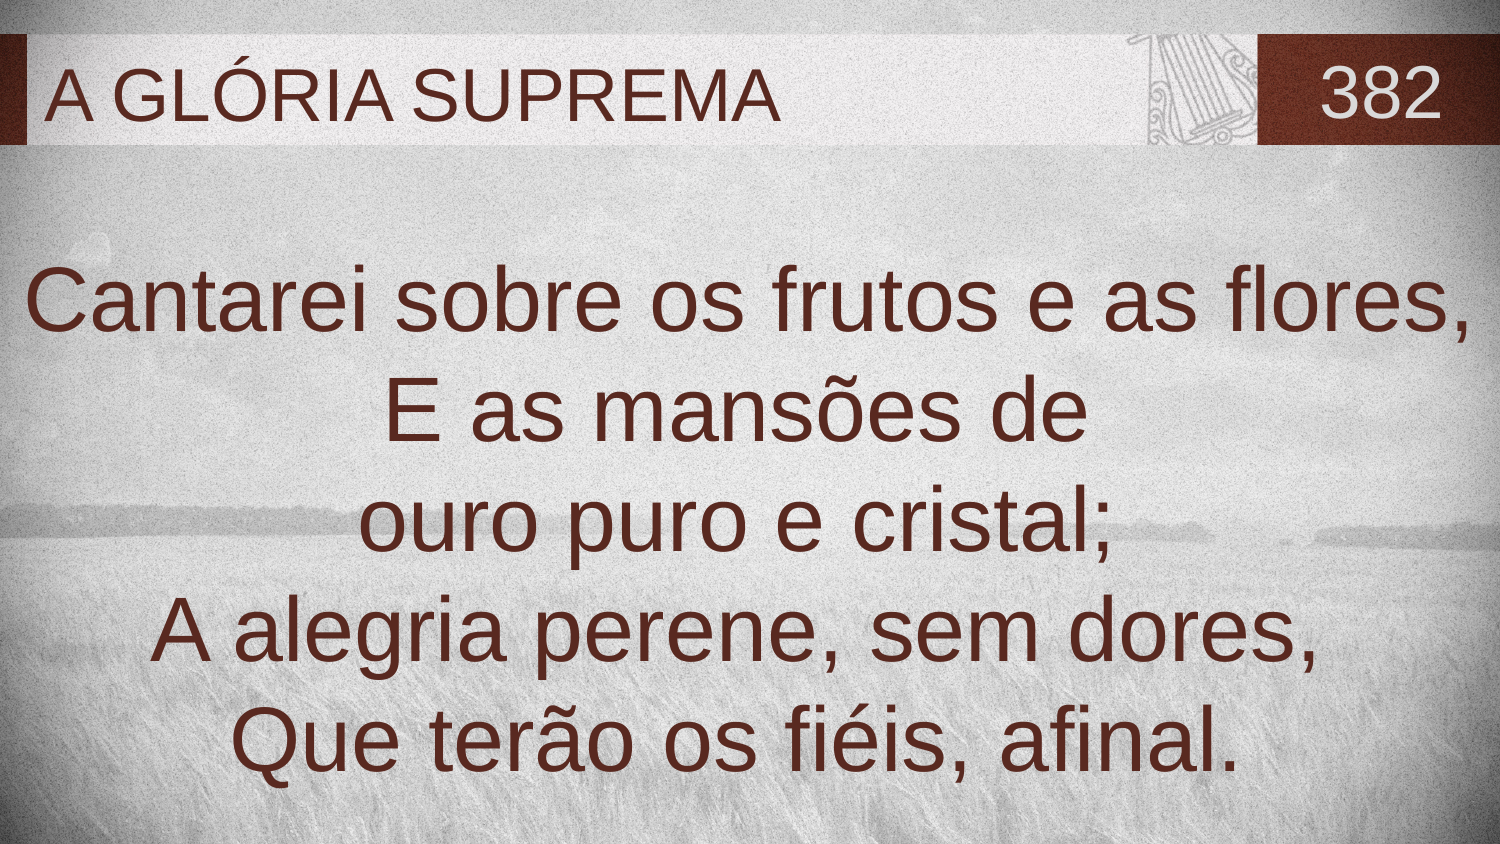

# A GLÓRIA SUPREMA
382
Cantarei sobre os frutos e as flores,
E as mansões de
ouro puro e cristal;
A alegria perene, sem dores,
Que terão os fiéis, afinal.